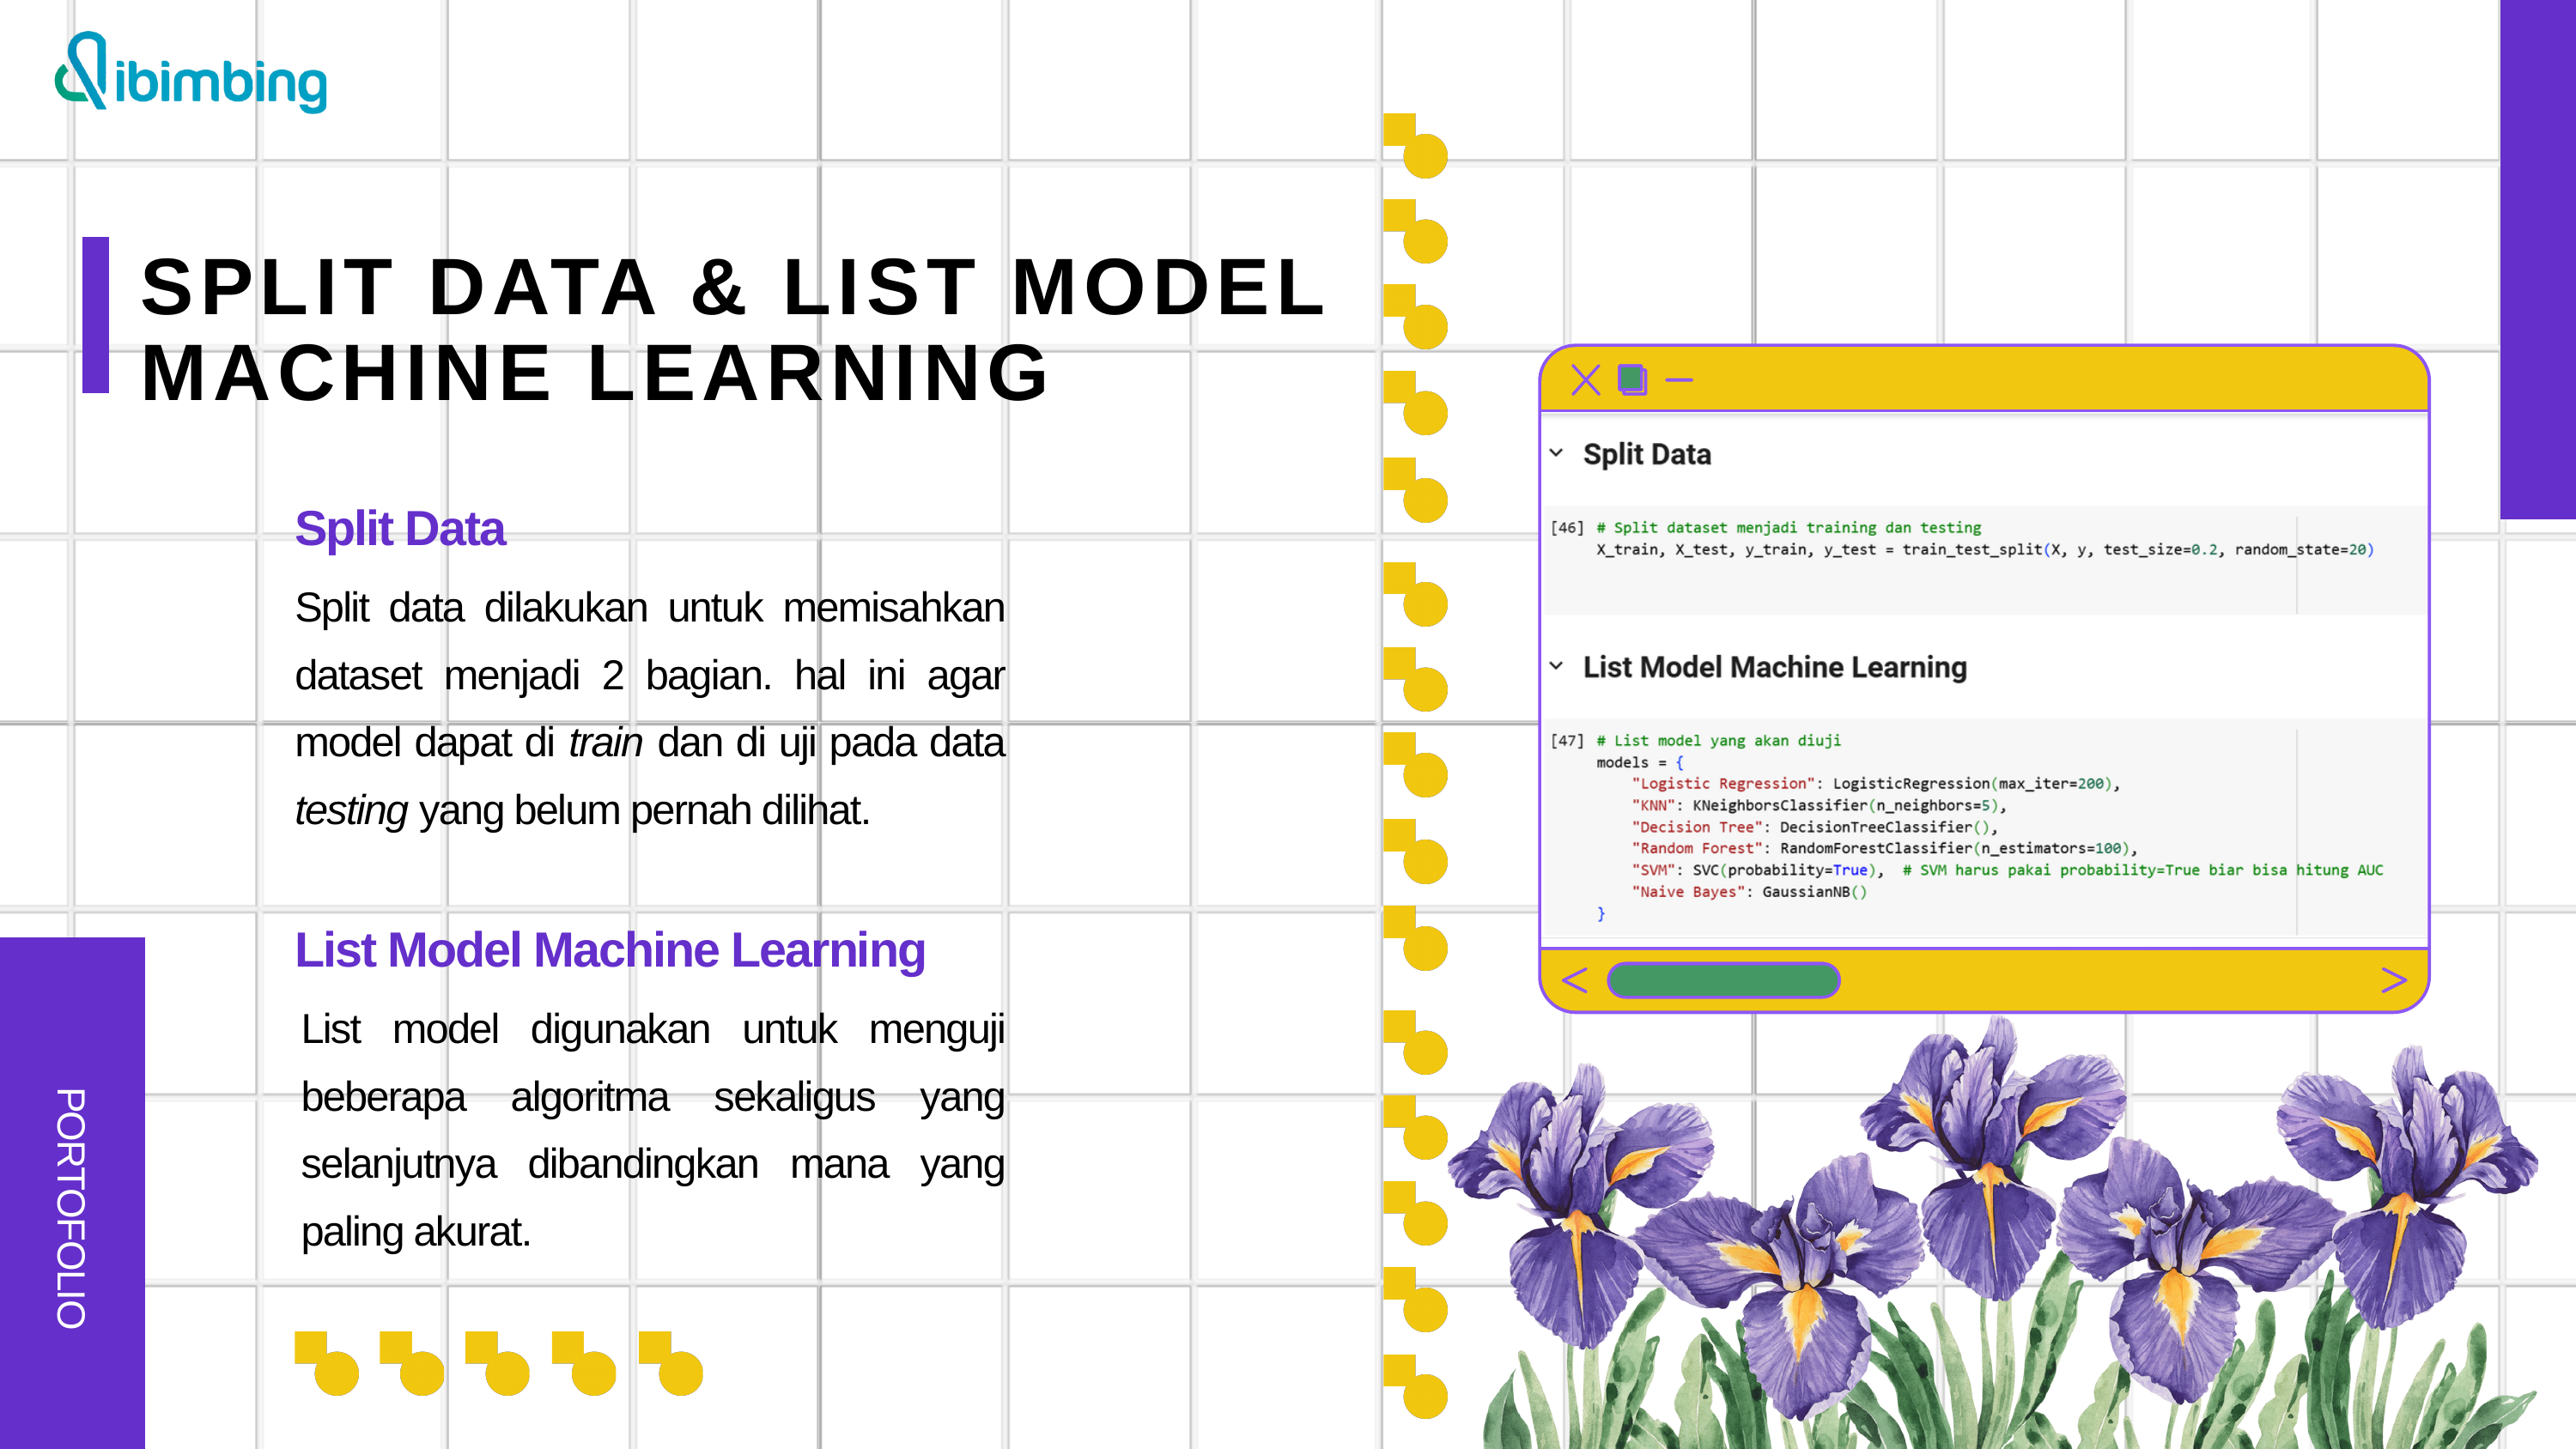

SPLIT DATA & LIST MODEL MACHINE LEARNING

Split Data
Split data dilakukan untuk memisahkan dataset menjadi 2 bagian. hal ini agar model dapat di train dan di uji pada data testing yang belum pernah dilihat.

List Model Machine Learning

List model digunakan untuk menguji beberapa algoritma sekaligus yang selanjutnya dibandingkan mana yang paling akurat.

AVERY DAVIS
PORTOFOLIO